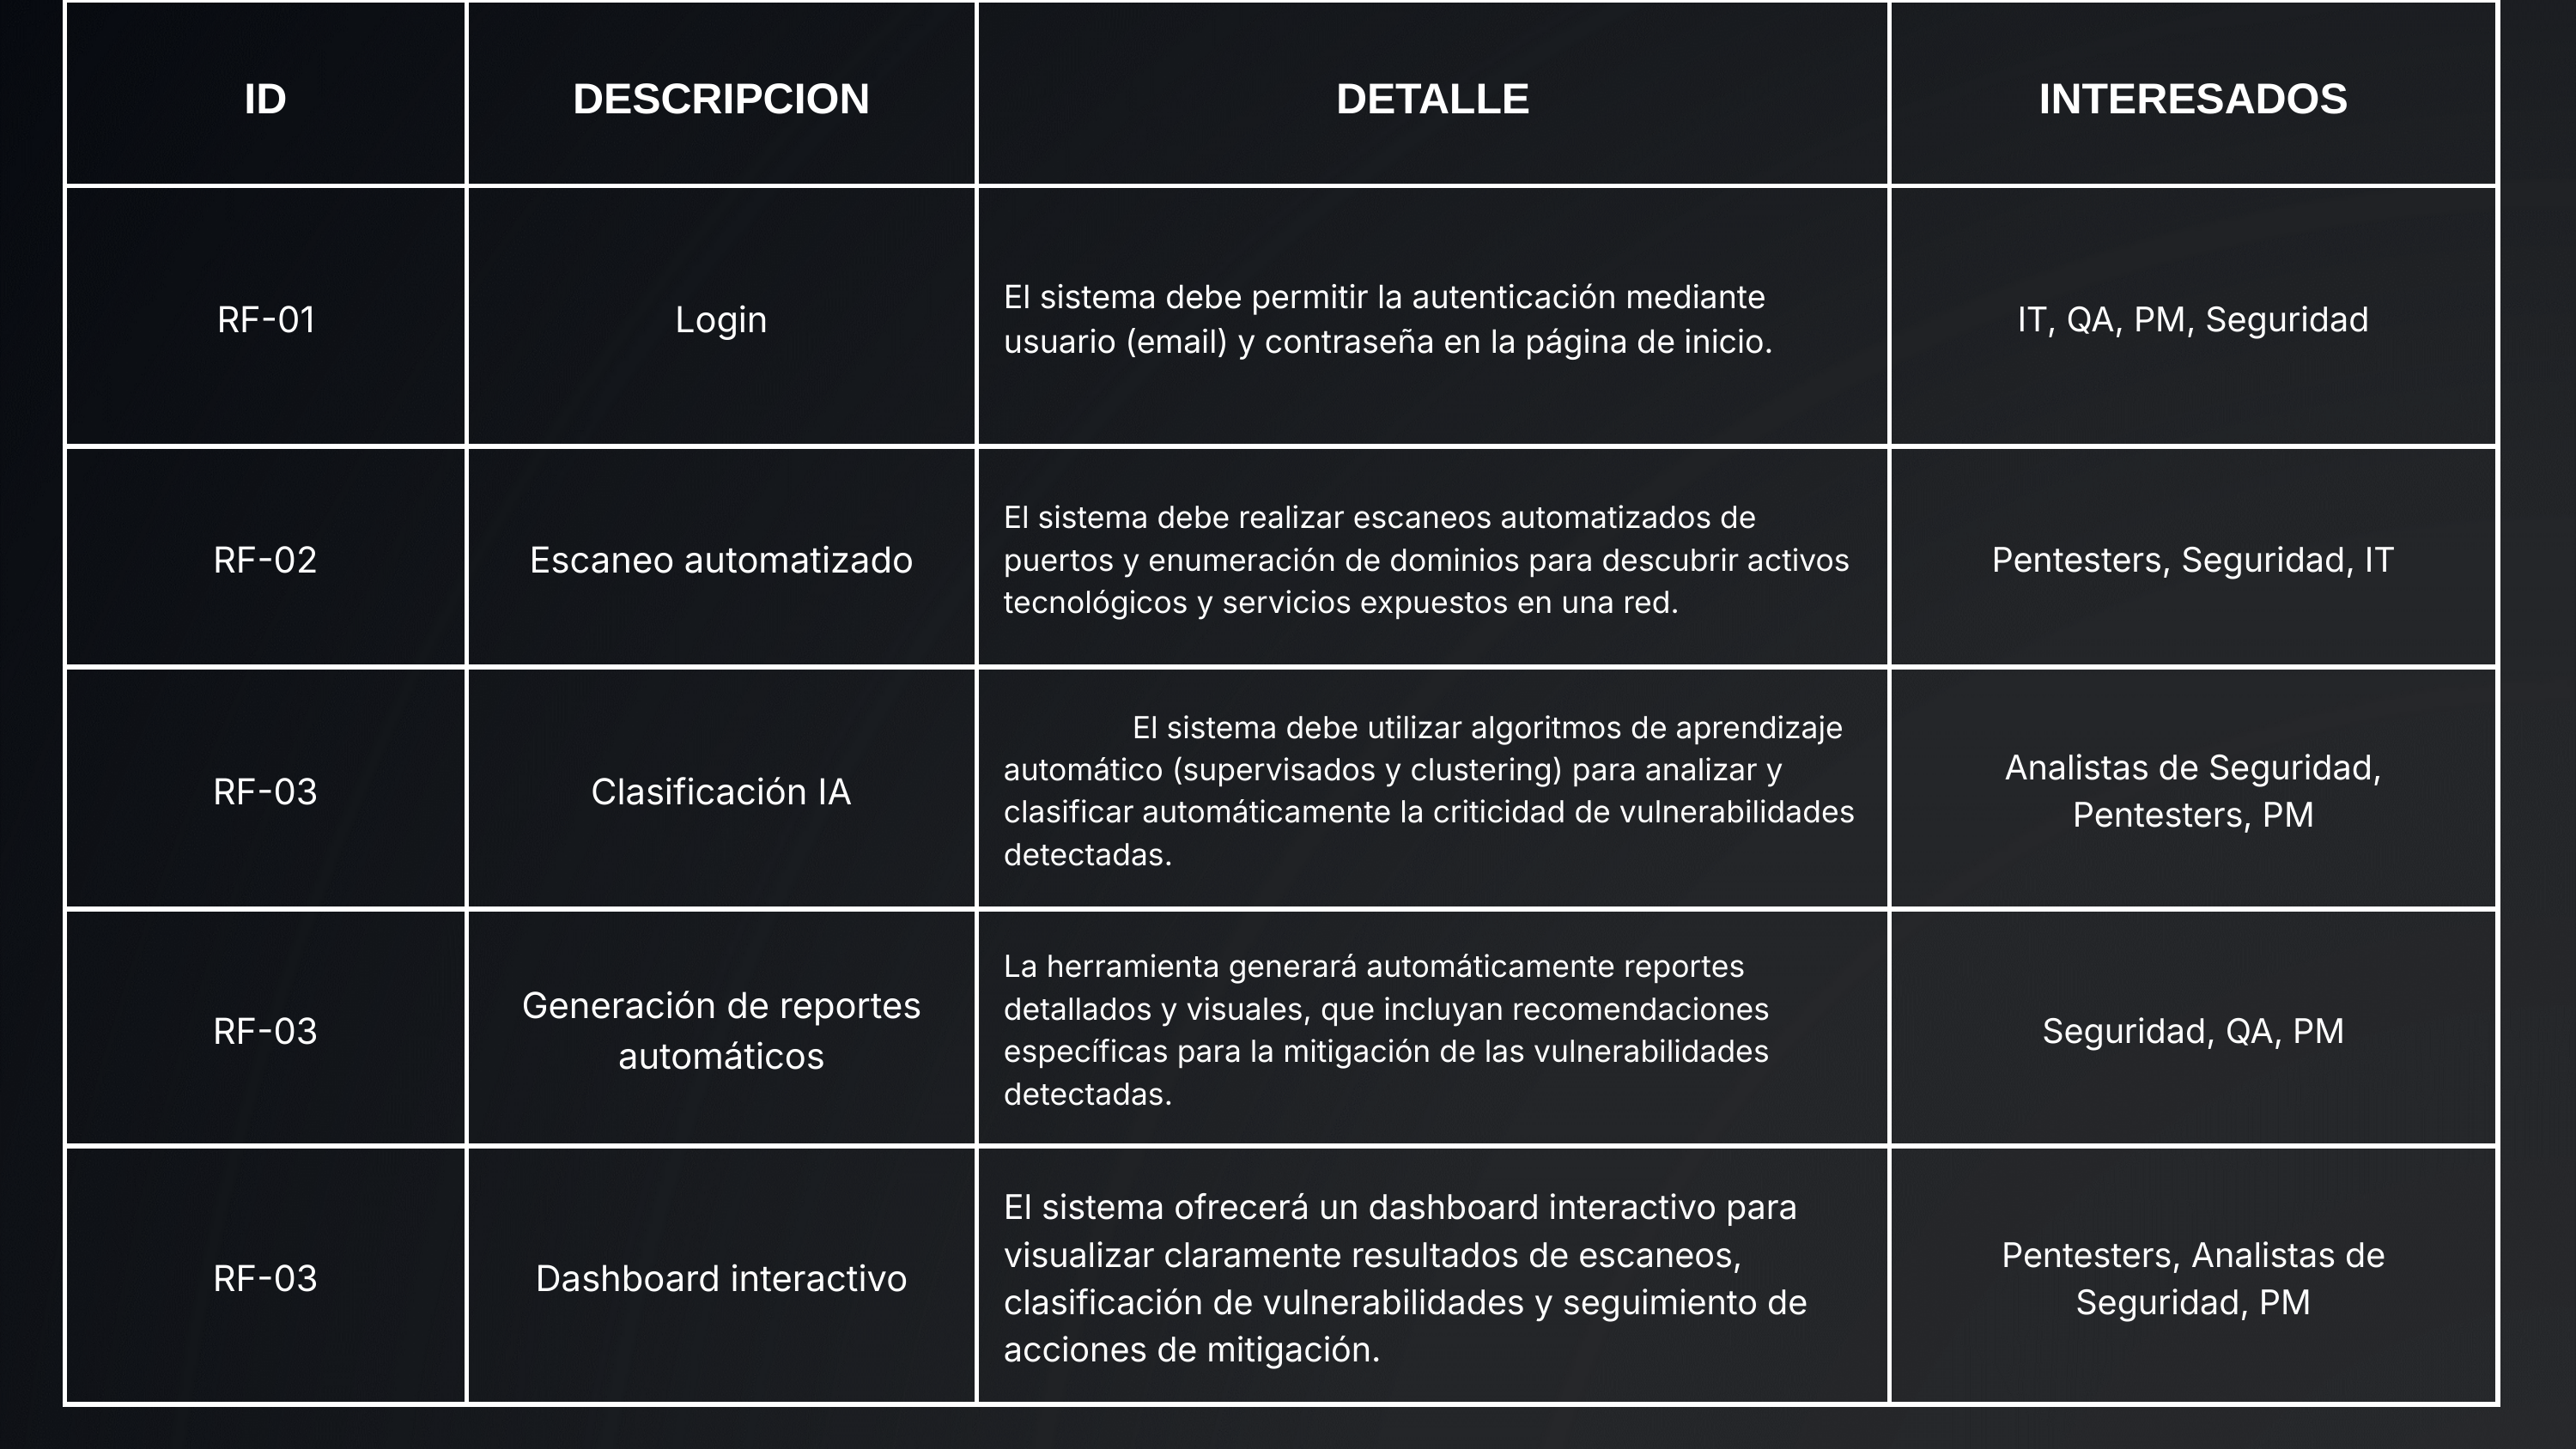

| ID | DESCRIPCION | DETALLE | INTERESADOS |
| --- | --- | --- | --- |
| RF-01 | Login | El sistema debe permitir la autenticación mediante usuario (email) y contraseña en la página de inicio. | IT, QA, PM, Seguridad |
| RF-02 | Escaneo automatizado | El sistema debe realizar escaneos automatizados de puertos y enumeración de dominios para descubrir activos tecnológicos y servicios expuestos en una red. | Pentesters, Seguridad, IT |
| RF-03 | Clasificación IA | El sistema debe utilizar algoritmos de aprendizaje automático (supervisados y clustering) para analizar y clasificar automáticamente la criticidad de vulnerabilidades detectadas. | Analistas de Seguridad, Pentesters, PM |
| RF-03 | Generación de reportes automáticos | La herramienta generará automáticamente reportes detallados y visuales, que incluyan recomendaciones específicas para la mitigación de las vulnerabilidades detectadas. | Seguridad, QA, PM |
| RF-03 | Dashboard interactivo | El sistema ofrecerá un dashboard interactivo para visualizar claramente resultados de escaneos, clasificación de vulnerabilidades y seguimiento de acciones de mitigación. | Pentesters, Analistas de Seguridad, PM |